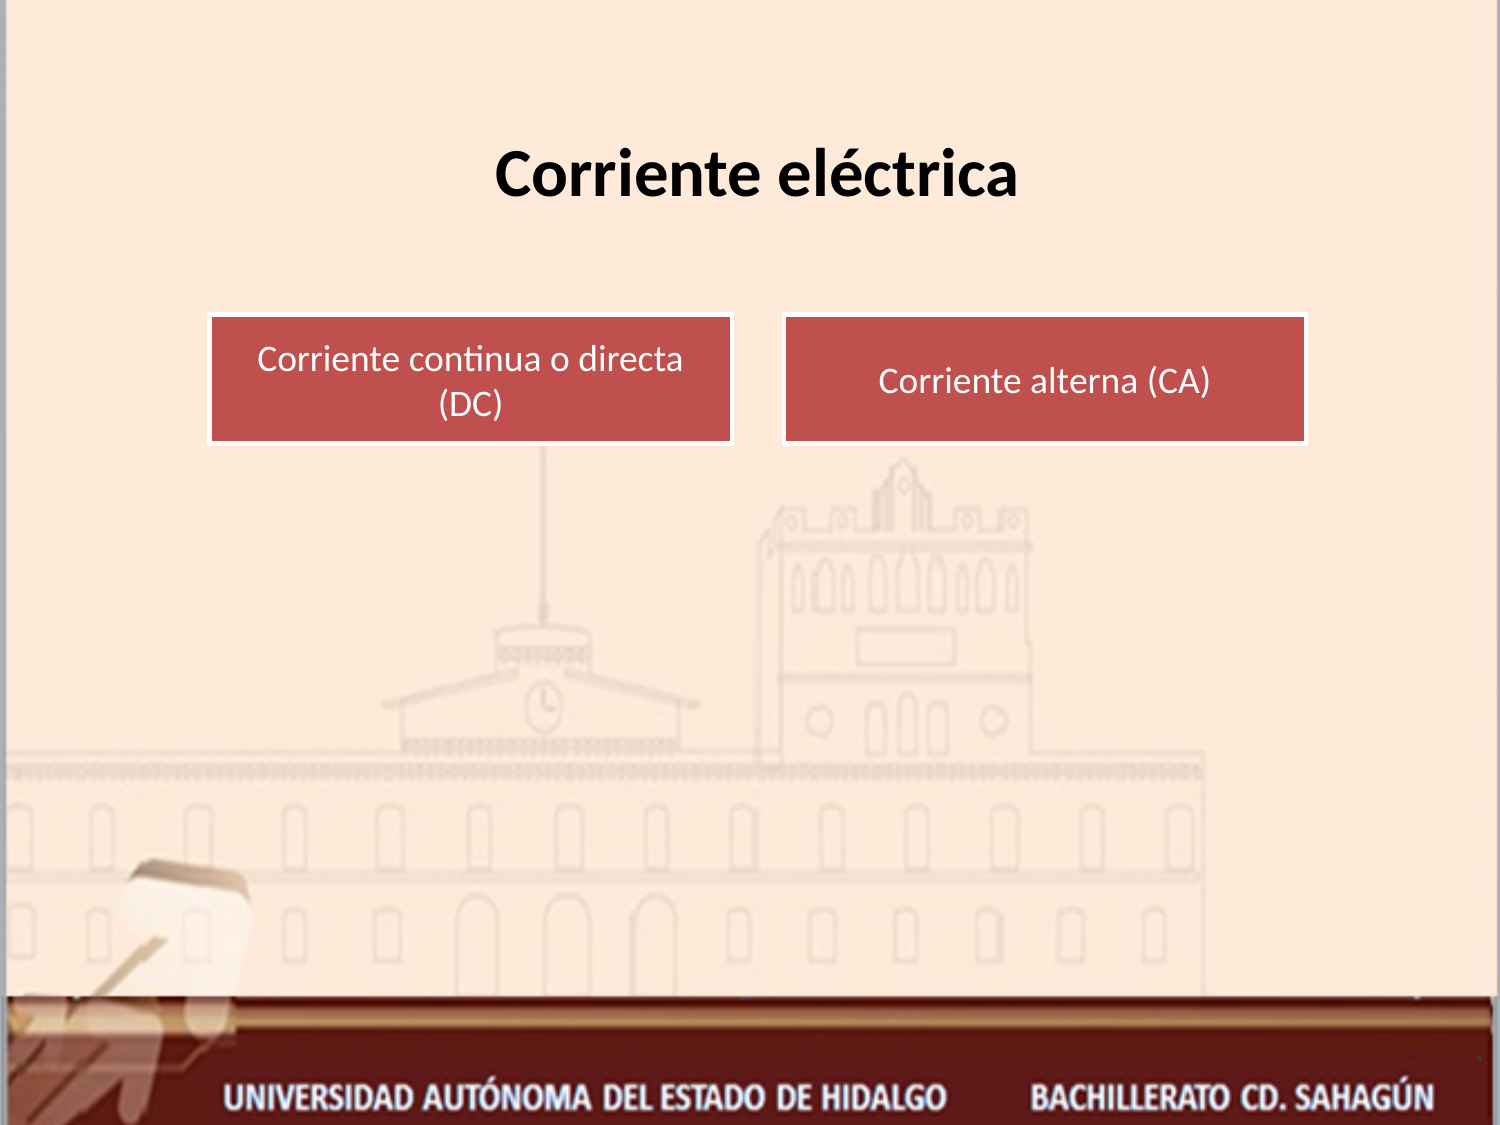

# Corriente eléctrica
Corriente continua o directa (DC)
Corriente alterna (CA)